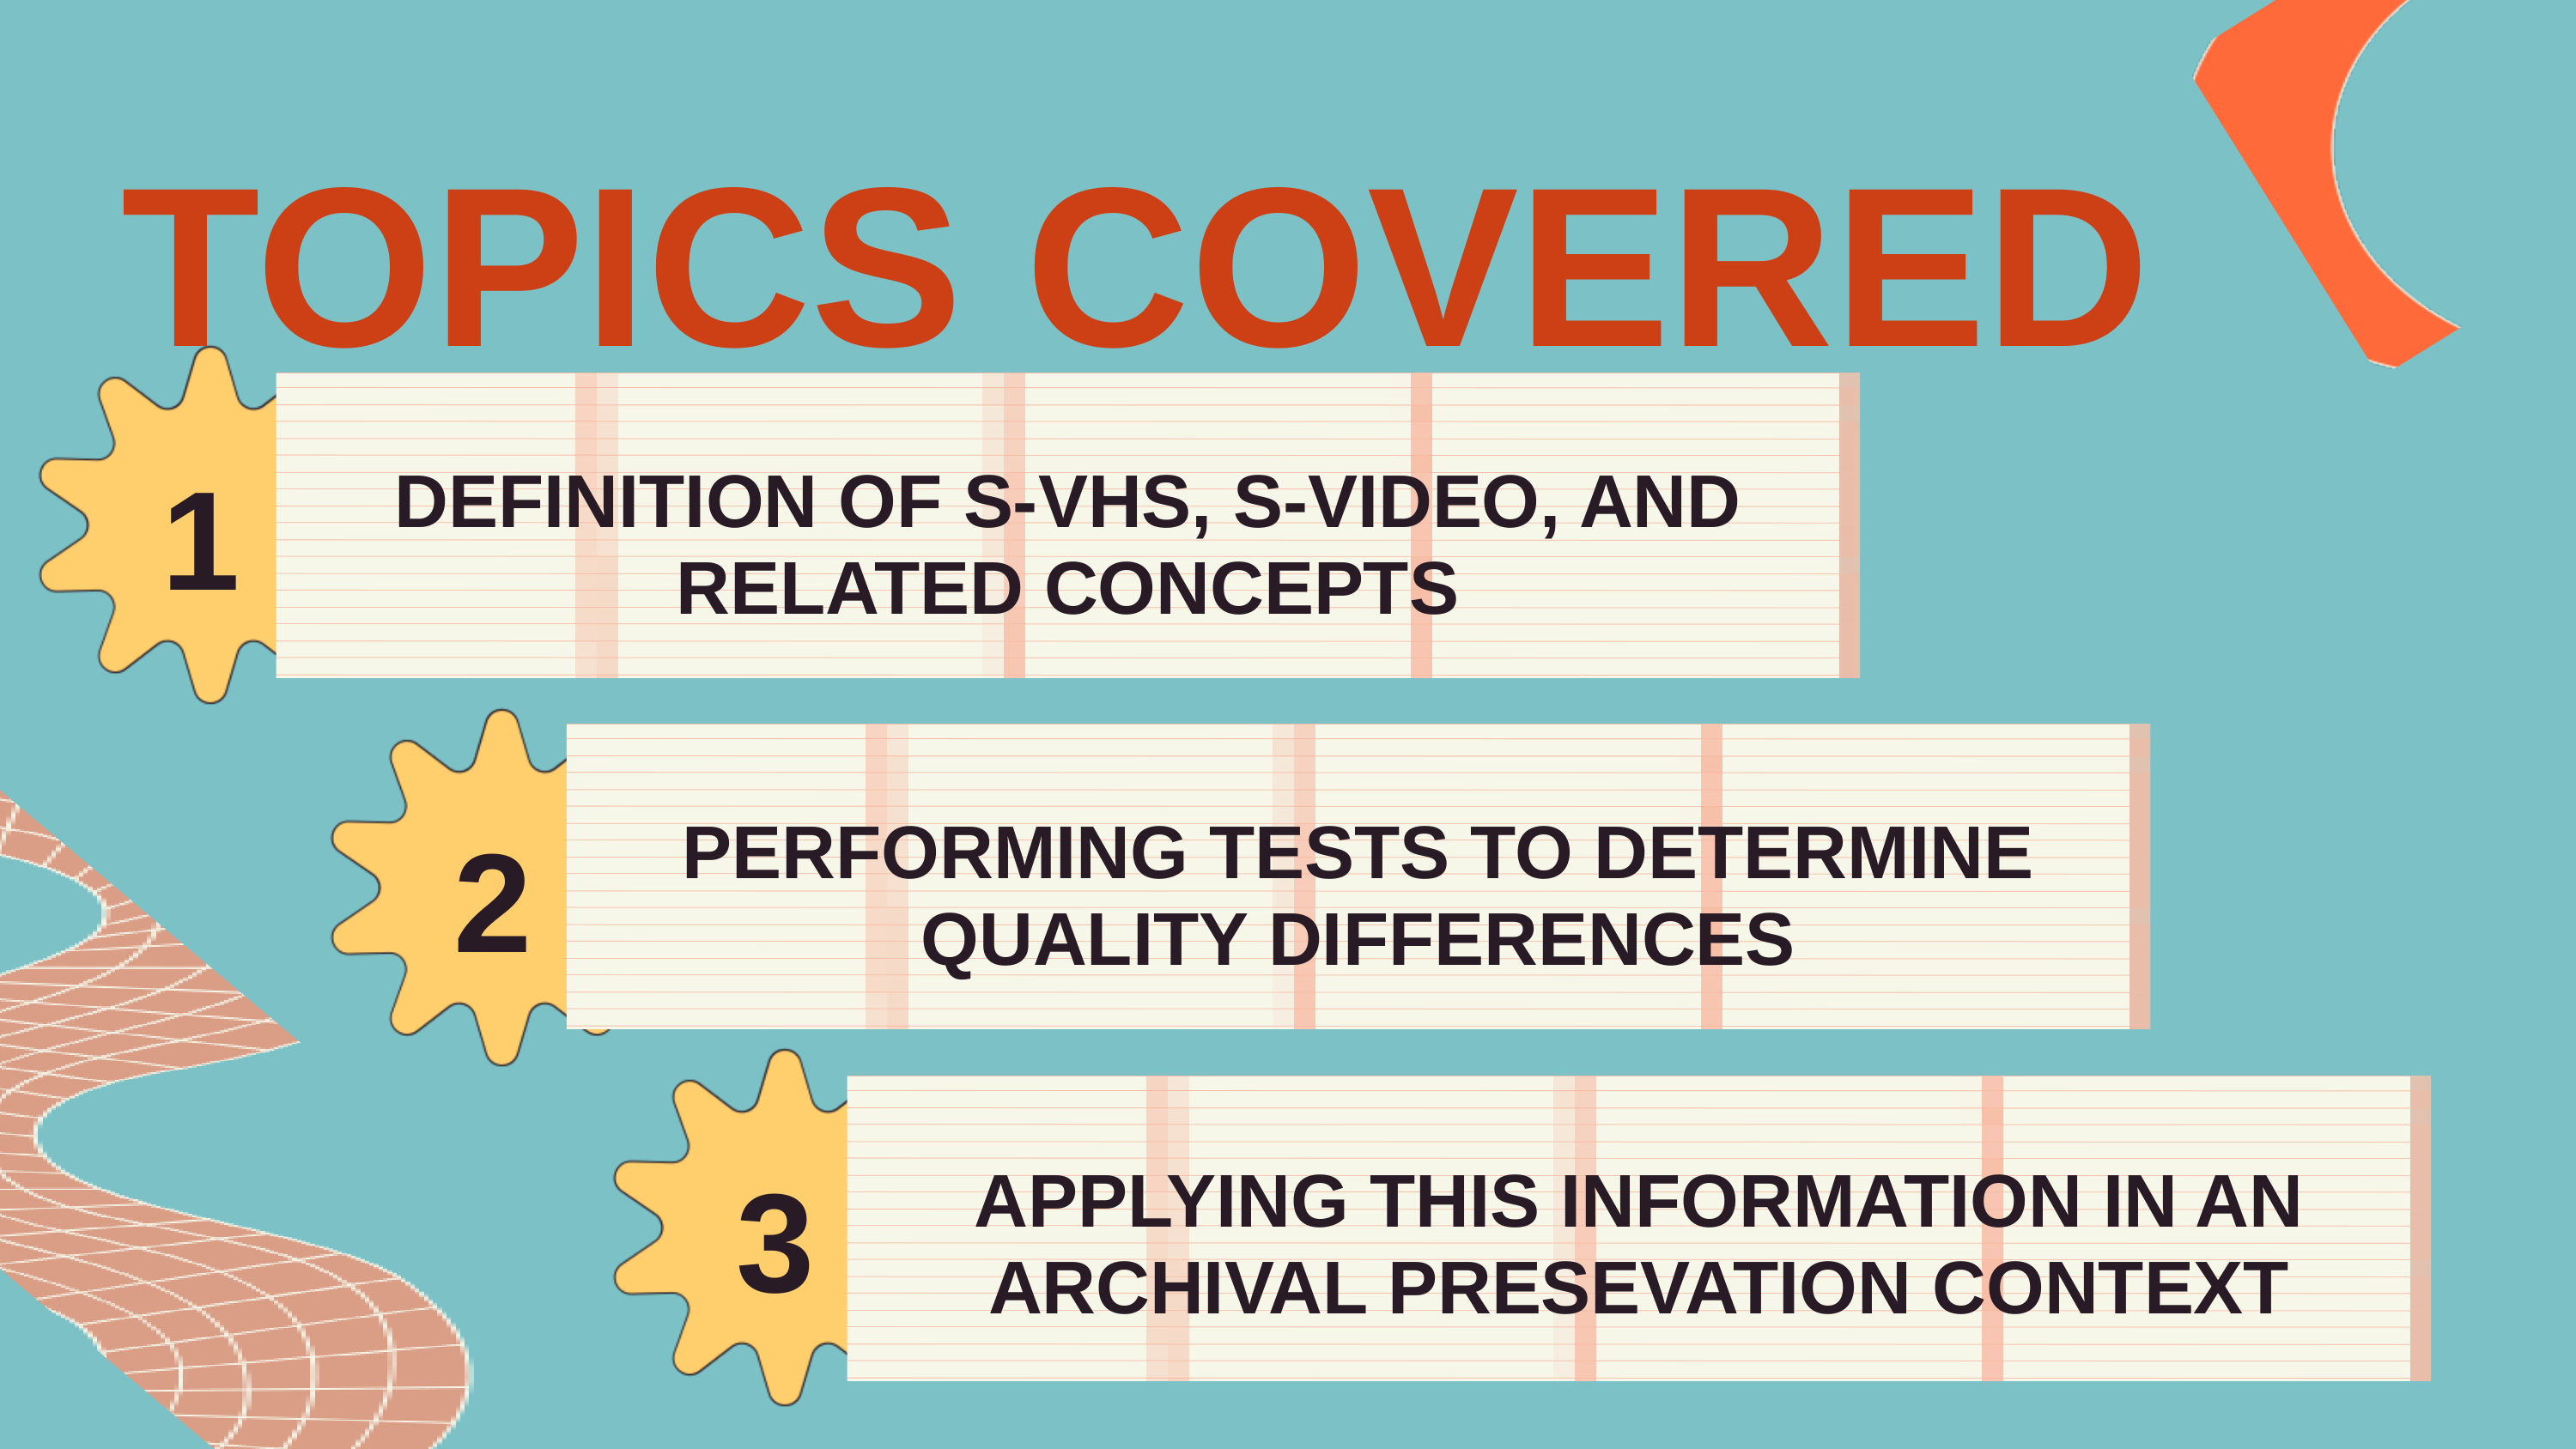

TOPICS COVERED

1
DEFINITION OF S-VHS, S-VIDEO, AND RELATED CONCEPTS

2
PERFORMING TESTS TO DETERMINE QUALITY DIFFERENCES

3

APPLYING THIS INFORMATION IN AN ARCHIVAL PRESEVATION CONTEXT